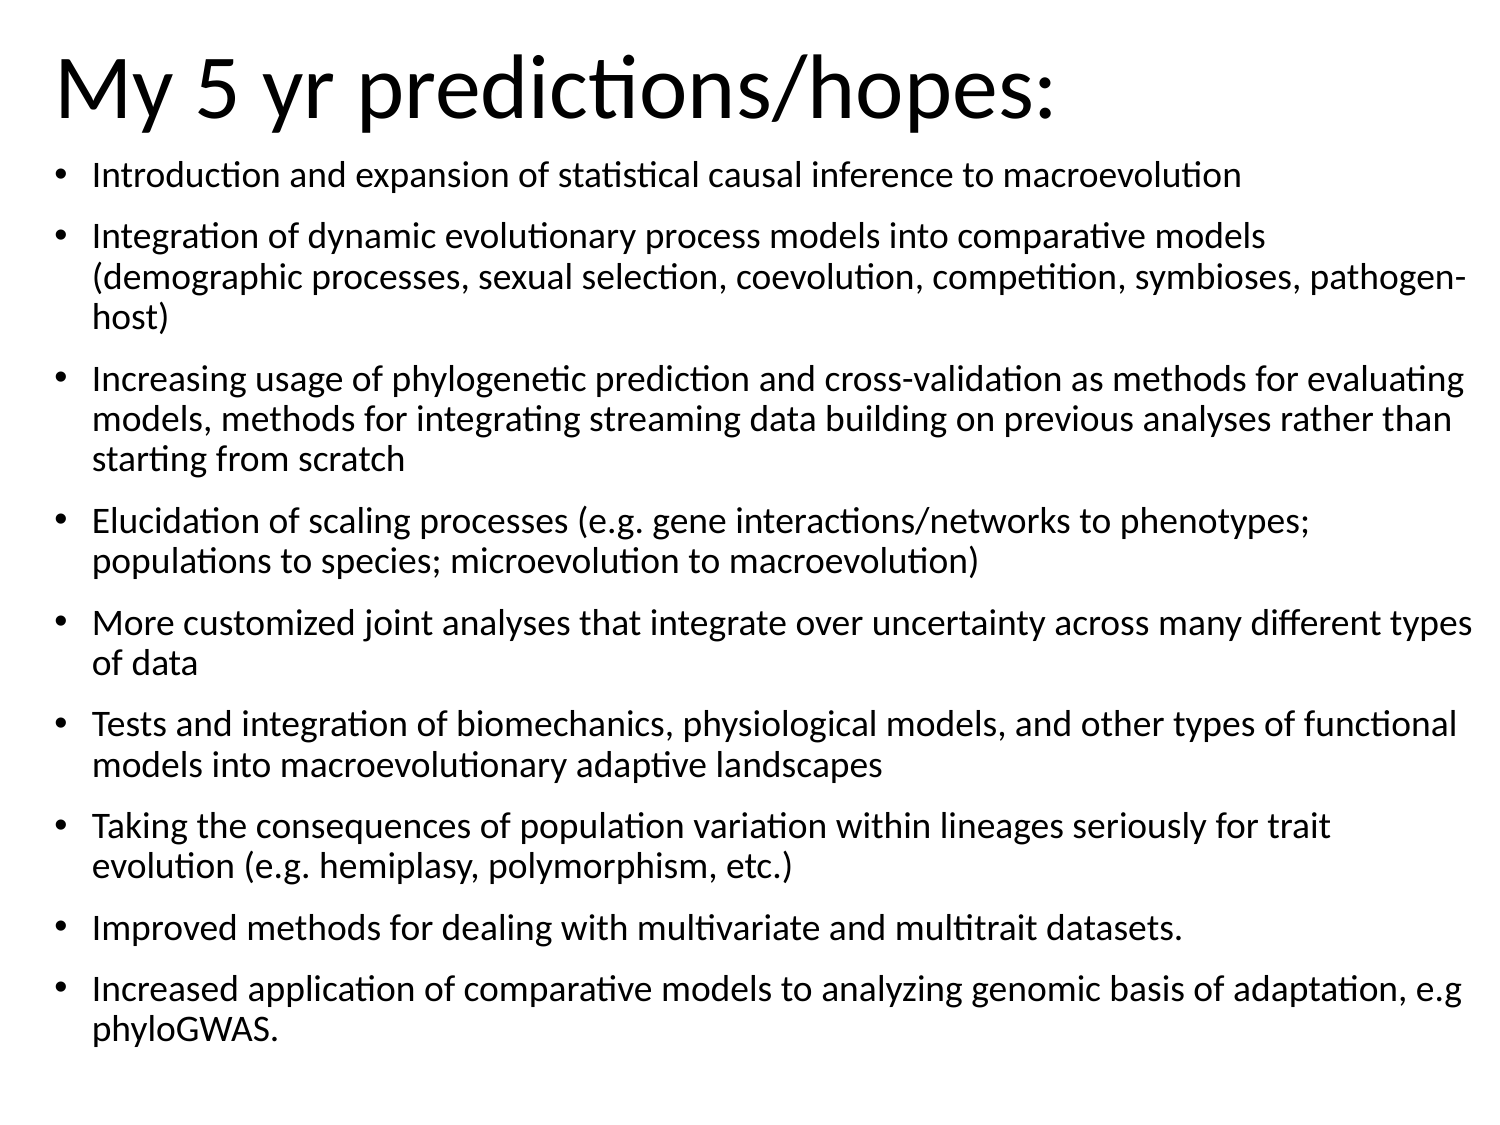

# My 5 yr predictions/hopes:
Introduction and expansion of statistical causal inference to macroevolution
Integration of dynamic evolutionary process models into comparative models (demographic processes, sexual selection, coevolution, competition, symbioses, pathogen-host)
Increasing usage of phylogenetic prediction and cross-validation as methods for evaluating models, methods for integrating streaming data building on previous analyses rather than starting from scratch
Elucidation of scaling processes (e.g. gene interactions/networks to phenotypes; populations to species; microevolution to macroevolution)
More customized joint analyses that integrate over uncertainty across many different types of data
Tests and integration of biomechanics, physiological models, and other types of functional models into macroevolutionary adaptive landscapes
Taking the consequences of population variation within lineages seriously for trait evolution (e.g. hemiplasy, polymorphism, etc.)
Improved methods for dealing with multivariate and multitrait datasets.
Increased application of comparative models to analyzing genomic basis of adaptation, e.g phyloGWAS.